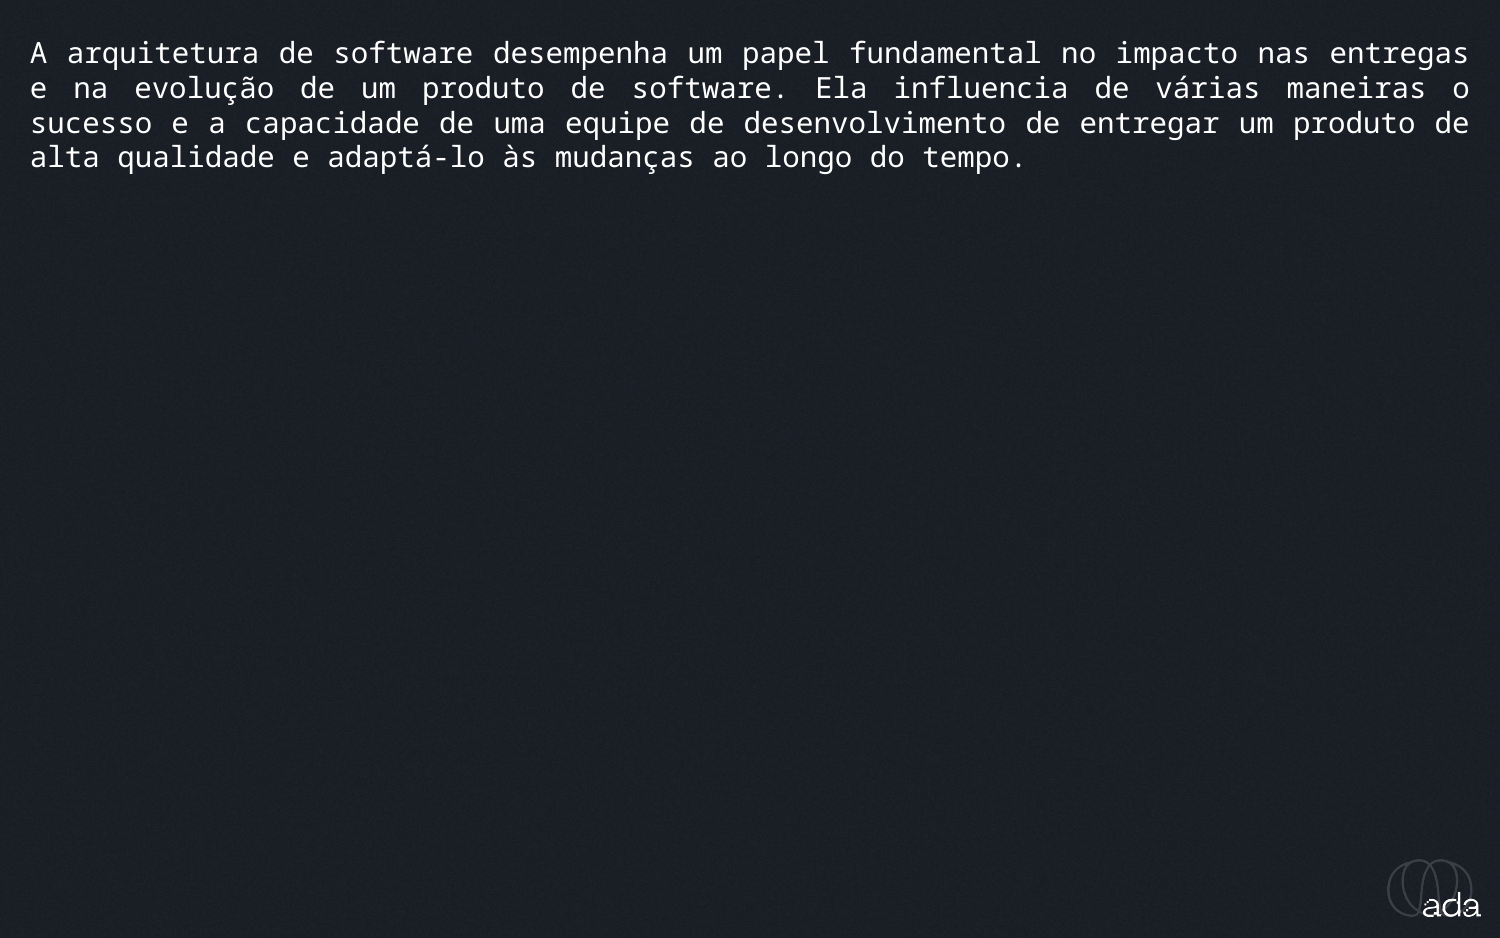

_e como a arquitetura impacta nas entregas e evolução dos produtos ?
A arquitetura de software desempenha um papel fundamental no impacto nas entregas e na evolução de um produto de software. Ela influencia de várias maneiras o sucesso e a capacidade de uma equipe de desenvolvimento de entregar um produto de alta qualidade e adaptá-lo às mudanças ao longo do tempo.